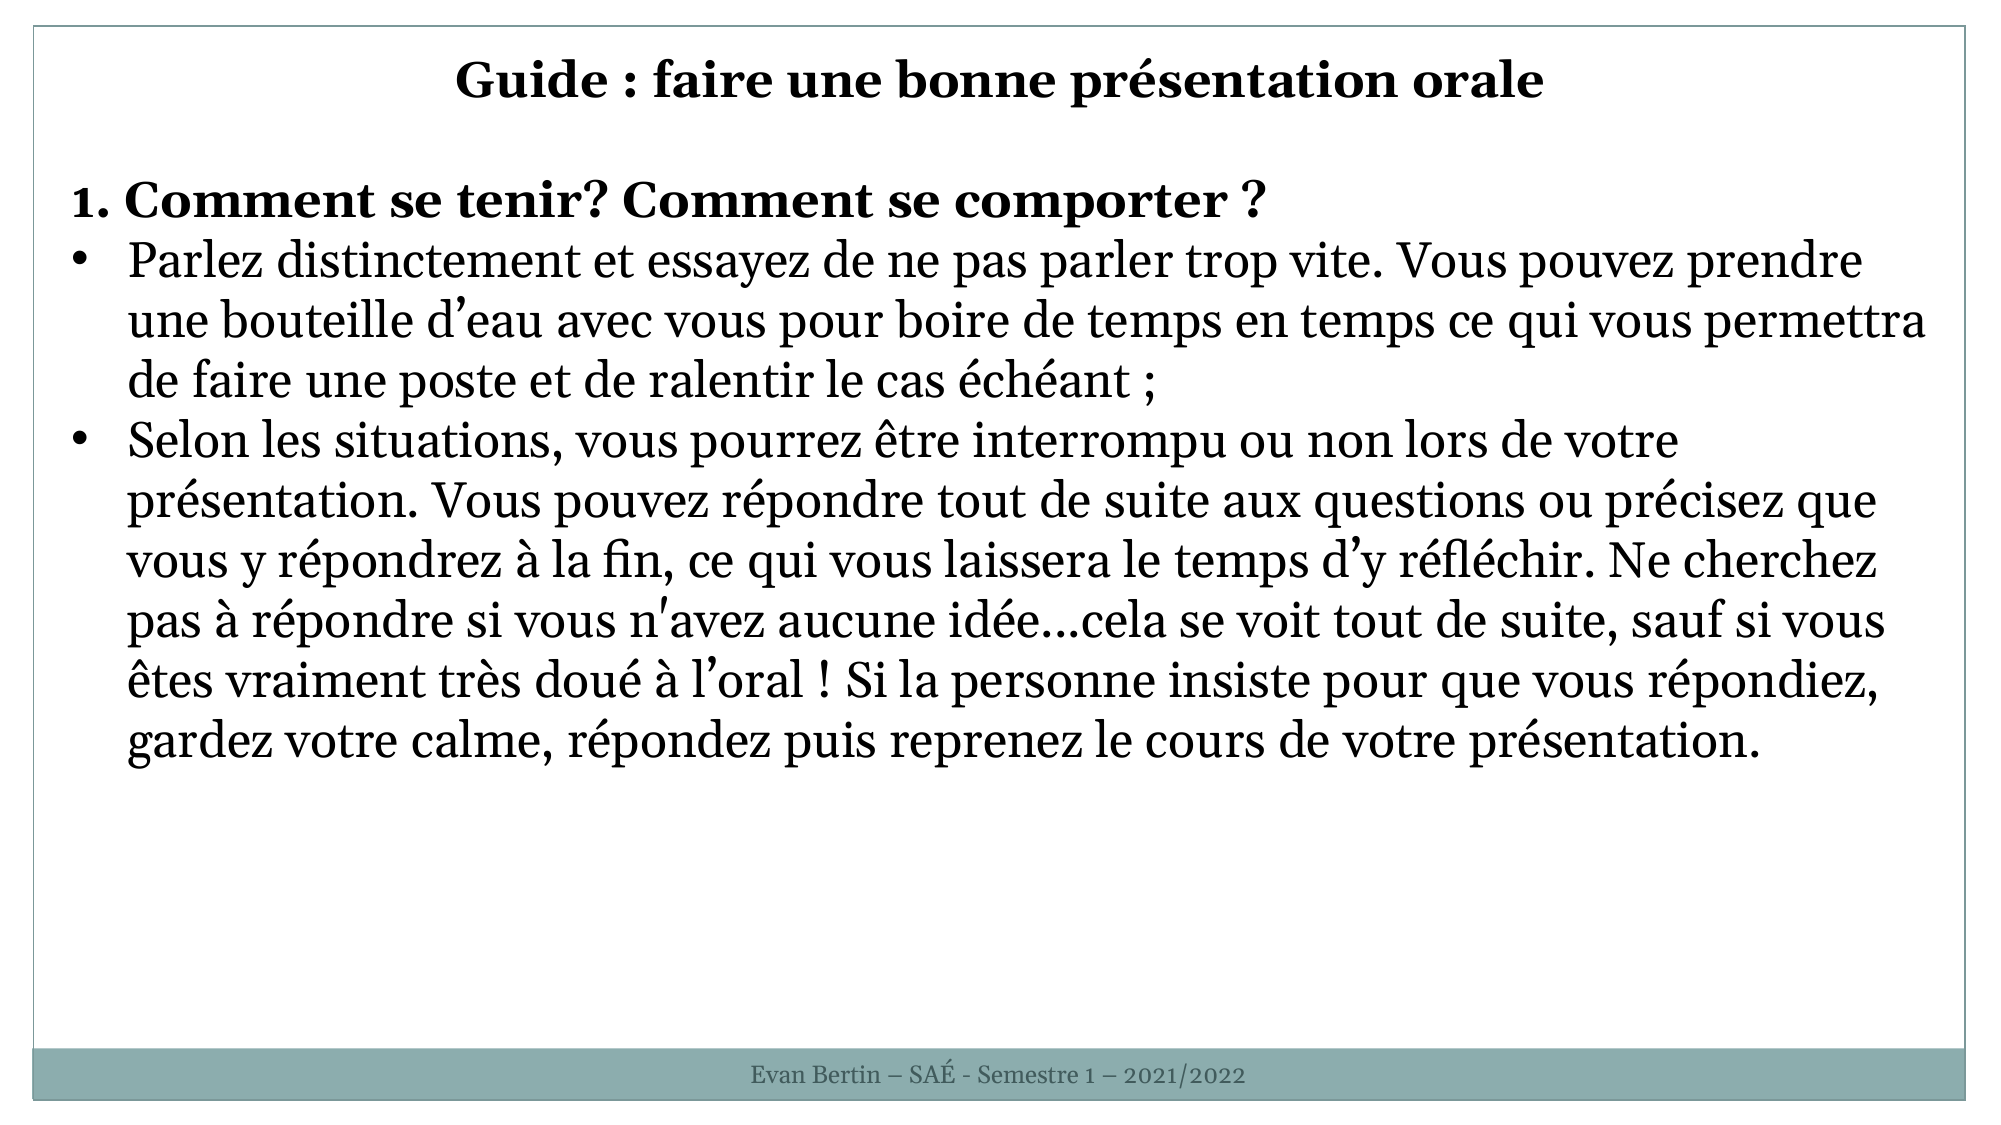

Guide : faire une bonne présentation orale

1. Comment se tenir? Comment se comporter ?
Parlez distinctement et essayez de ne pas parler trop vite. Vous pouvez prendre une bouteille d’eau avec vous pour boire de temps en temps ce qui vous permettra de faire une poste et de ralentir le cas échéant ;
Selon les situations, vous pourrez être interrompu ou non lors de votre présentation. Vous pouvez répondre tout de suite aux questions ou précisez que vous y répondrez à la fin, ce qui vous laissera le temps d’y réfléchir. Ne cherchez pas à répondre si vous n'avez aucune idée...cela se voit tout de suite, sauf si vous êtes vraiment très doué à l’oral ! Si la personne insiste pour que vous répondiez, gardez votre calme, répondez puis reprenez le cours de votre présentation.

Evan Bertin – SAÉ - Semestre 1 – 2021/2022